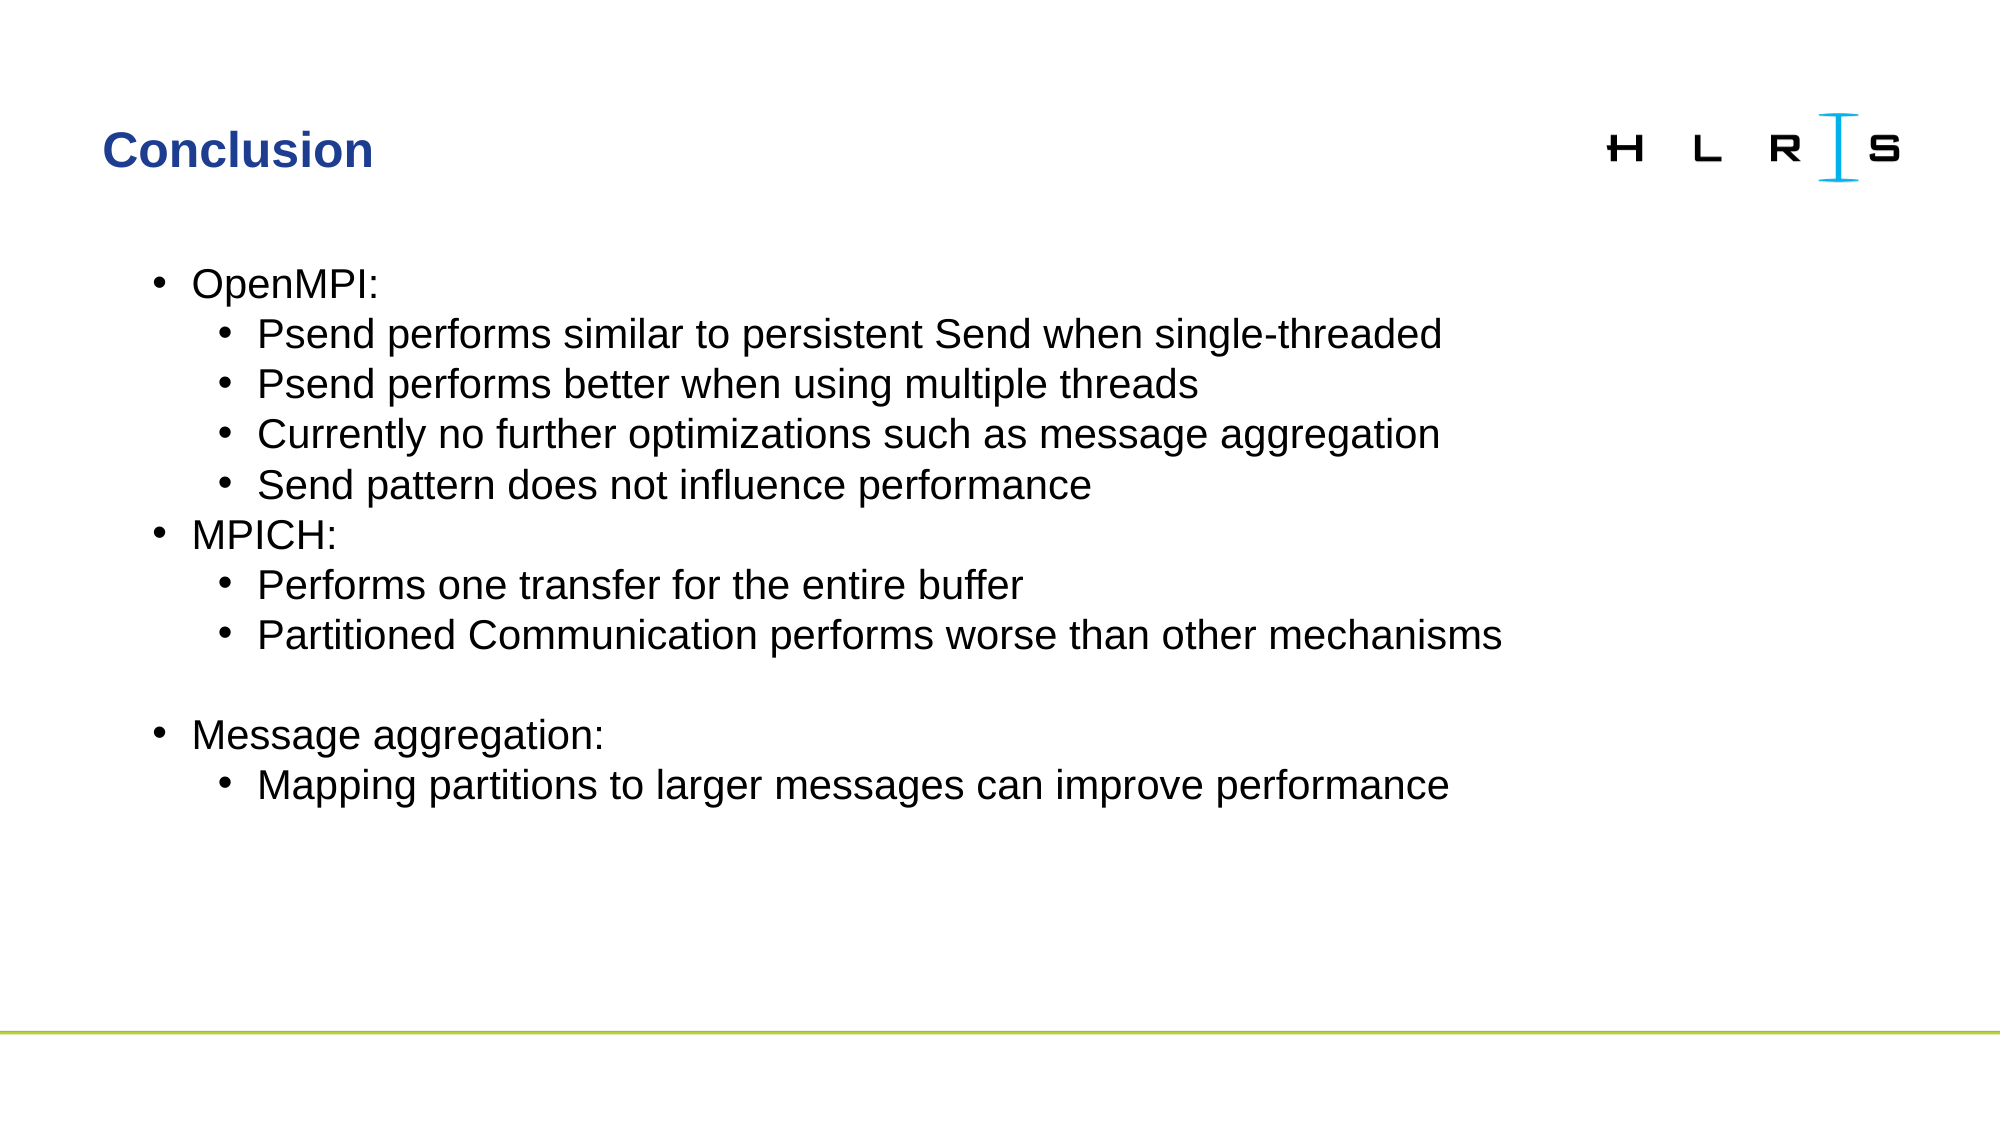

Conclusion

OpenMPI:
Psend performs similar to persistent Send when single-threaded
Psend performs better when using multiple threads
Currently no further optimizations such as message aggregation
Send pattern does not influence performance
MPICH:
Performs one transfer for the entire buffer
Partitioned Communication performs worse than other mechanisms

Message aggregation:
Mapping partitions to larger messages can improve performance